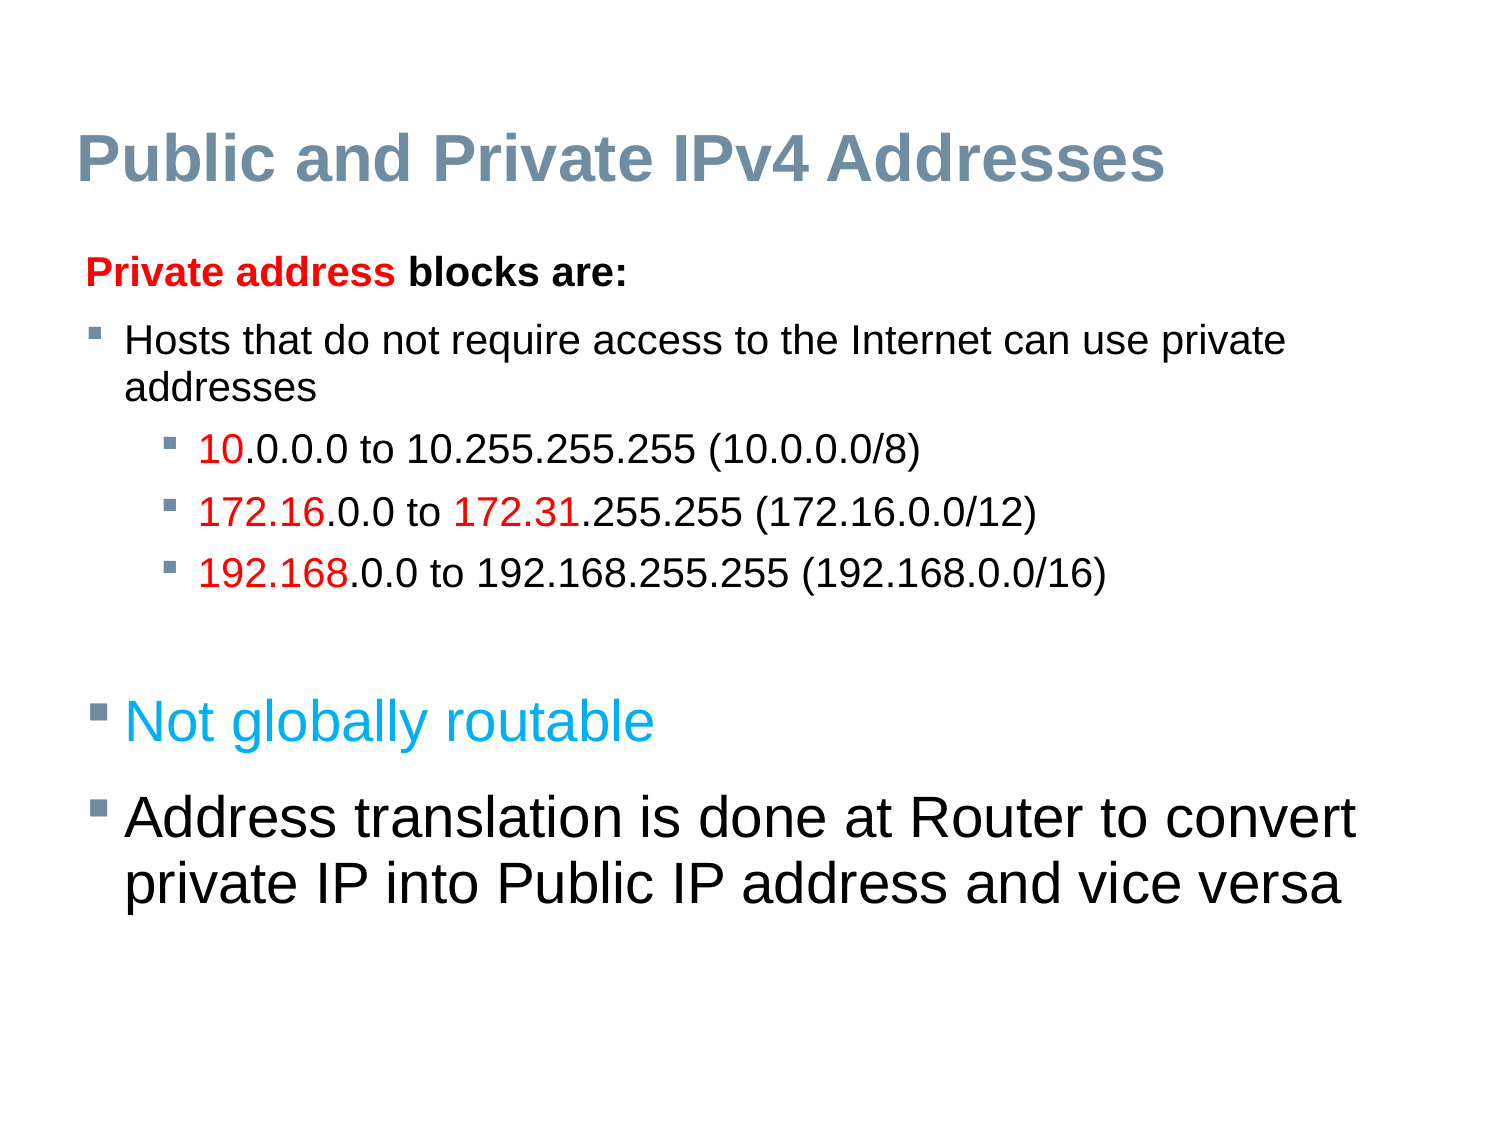

# Public and Private IPv4 Addresses
Private address blocks are:
Hosts that do not require access to the Internet can use private addresses
10.0.0.0 to 10.255.255.255 (10.0.0.0/8)
172.16.0.0 to 172.31.255.255 (172.16.0.0/12)
192.168.0.0 to 192.168.255.255 (192.168.0.0/16)

Not globally routable
Address translation is done at Router to convert private IP into Public IP address and vice versa